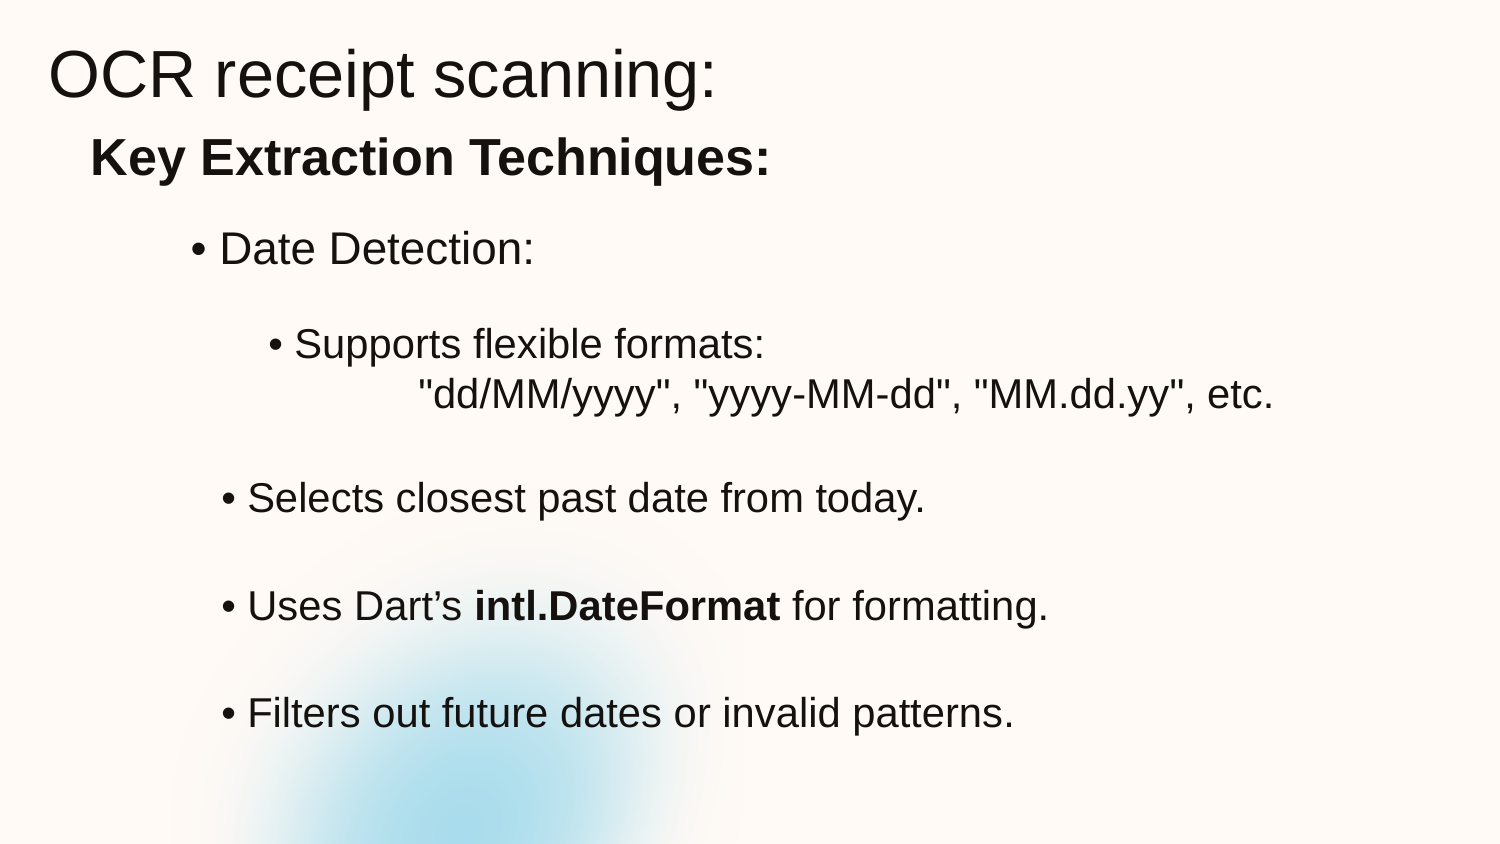

# OCR receipt scanning:
Key Extraction Techniques:
• Date Detection:
• Supports flexible formats:
	"dd/MM/yyyy", "yyyy-MM-dd", "MM.dd.yy", etc.

• Selects closest past date from today.
• Uses Dart’s intl.DateFormat for formatting.
• Filters out future dates or invalid patterns.